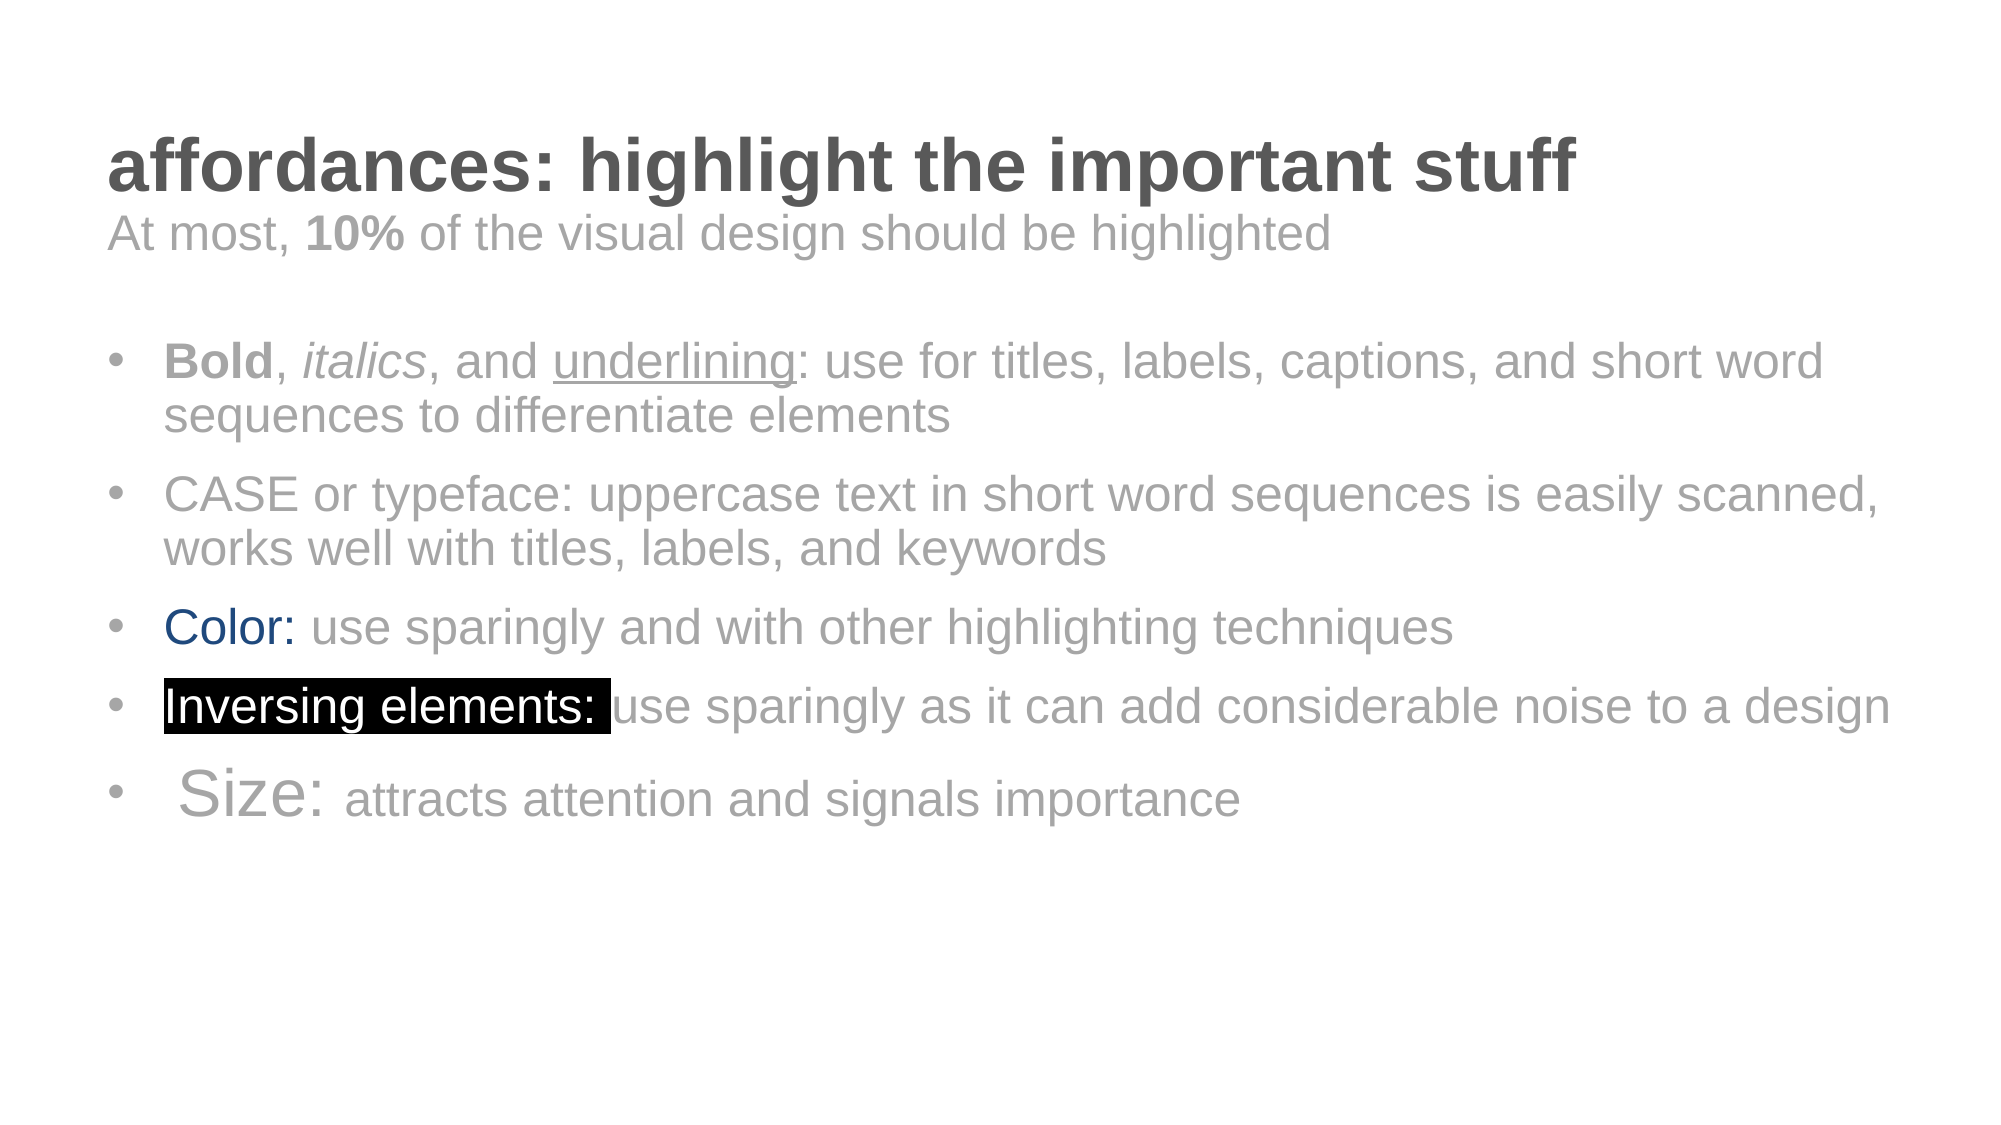

affordances: highlight the important stuff
At most, 10% of the visual design should be highlighted
Bold, italics, and underlining: use for titles, labels, captions, and short word sequences to differentiate elements
CASE or typeface: uppercase text in short word sequences is easily scanned, works well with titles, labels, and keywords
Color: use sparingly and with other highlighting techniques
Inversing elements: use sparingly as it can add considerable noise to a design
 Size: attracts attention and signals importance